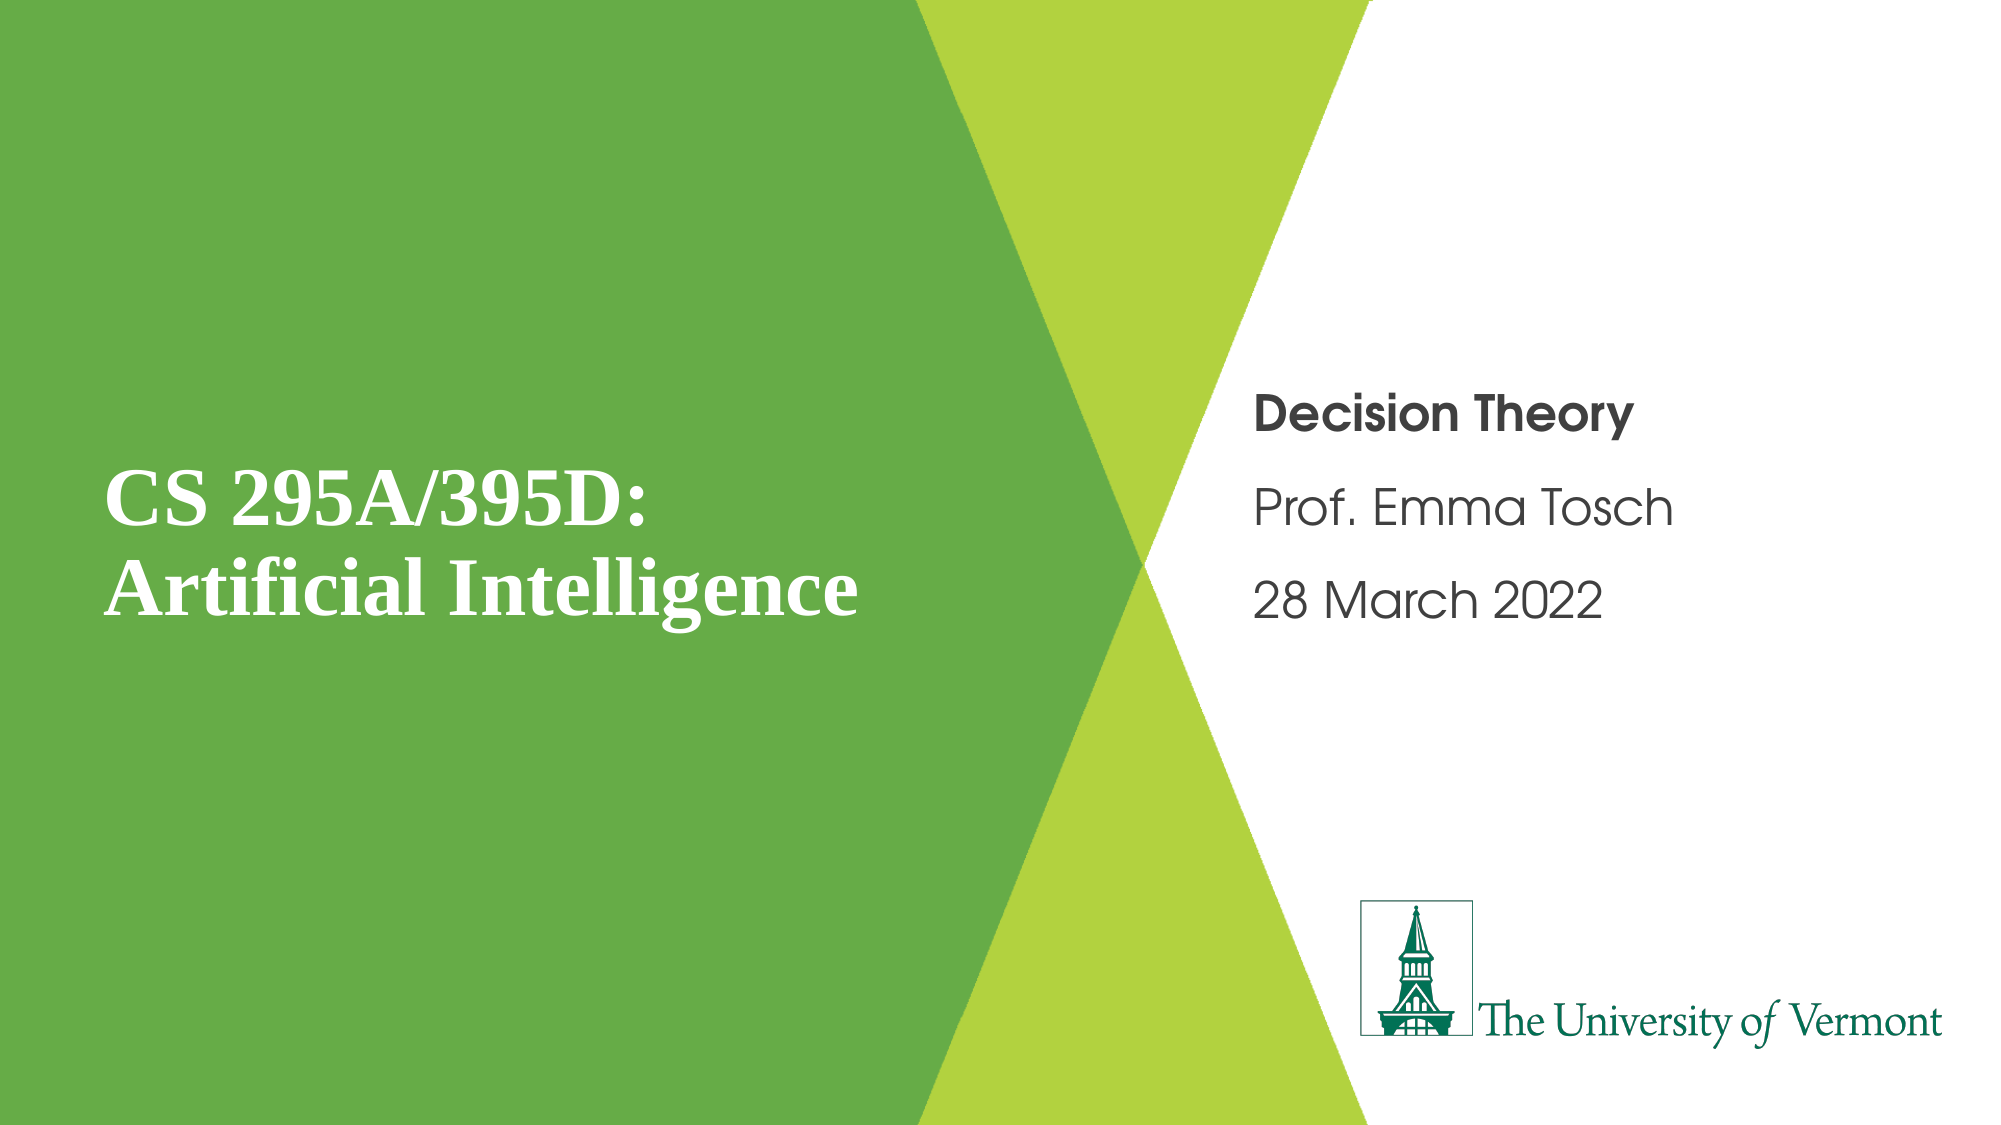

# CS 295A/395D: Artificial Intelligence
Decision Theory
Prof. Emma Tosch
28 March 2022